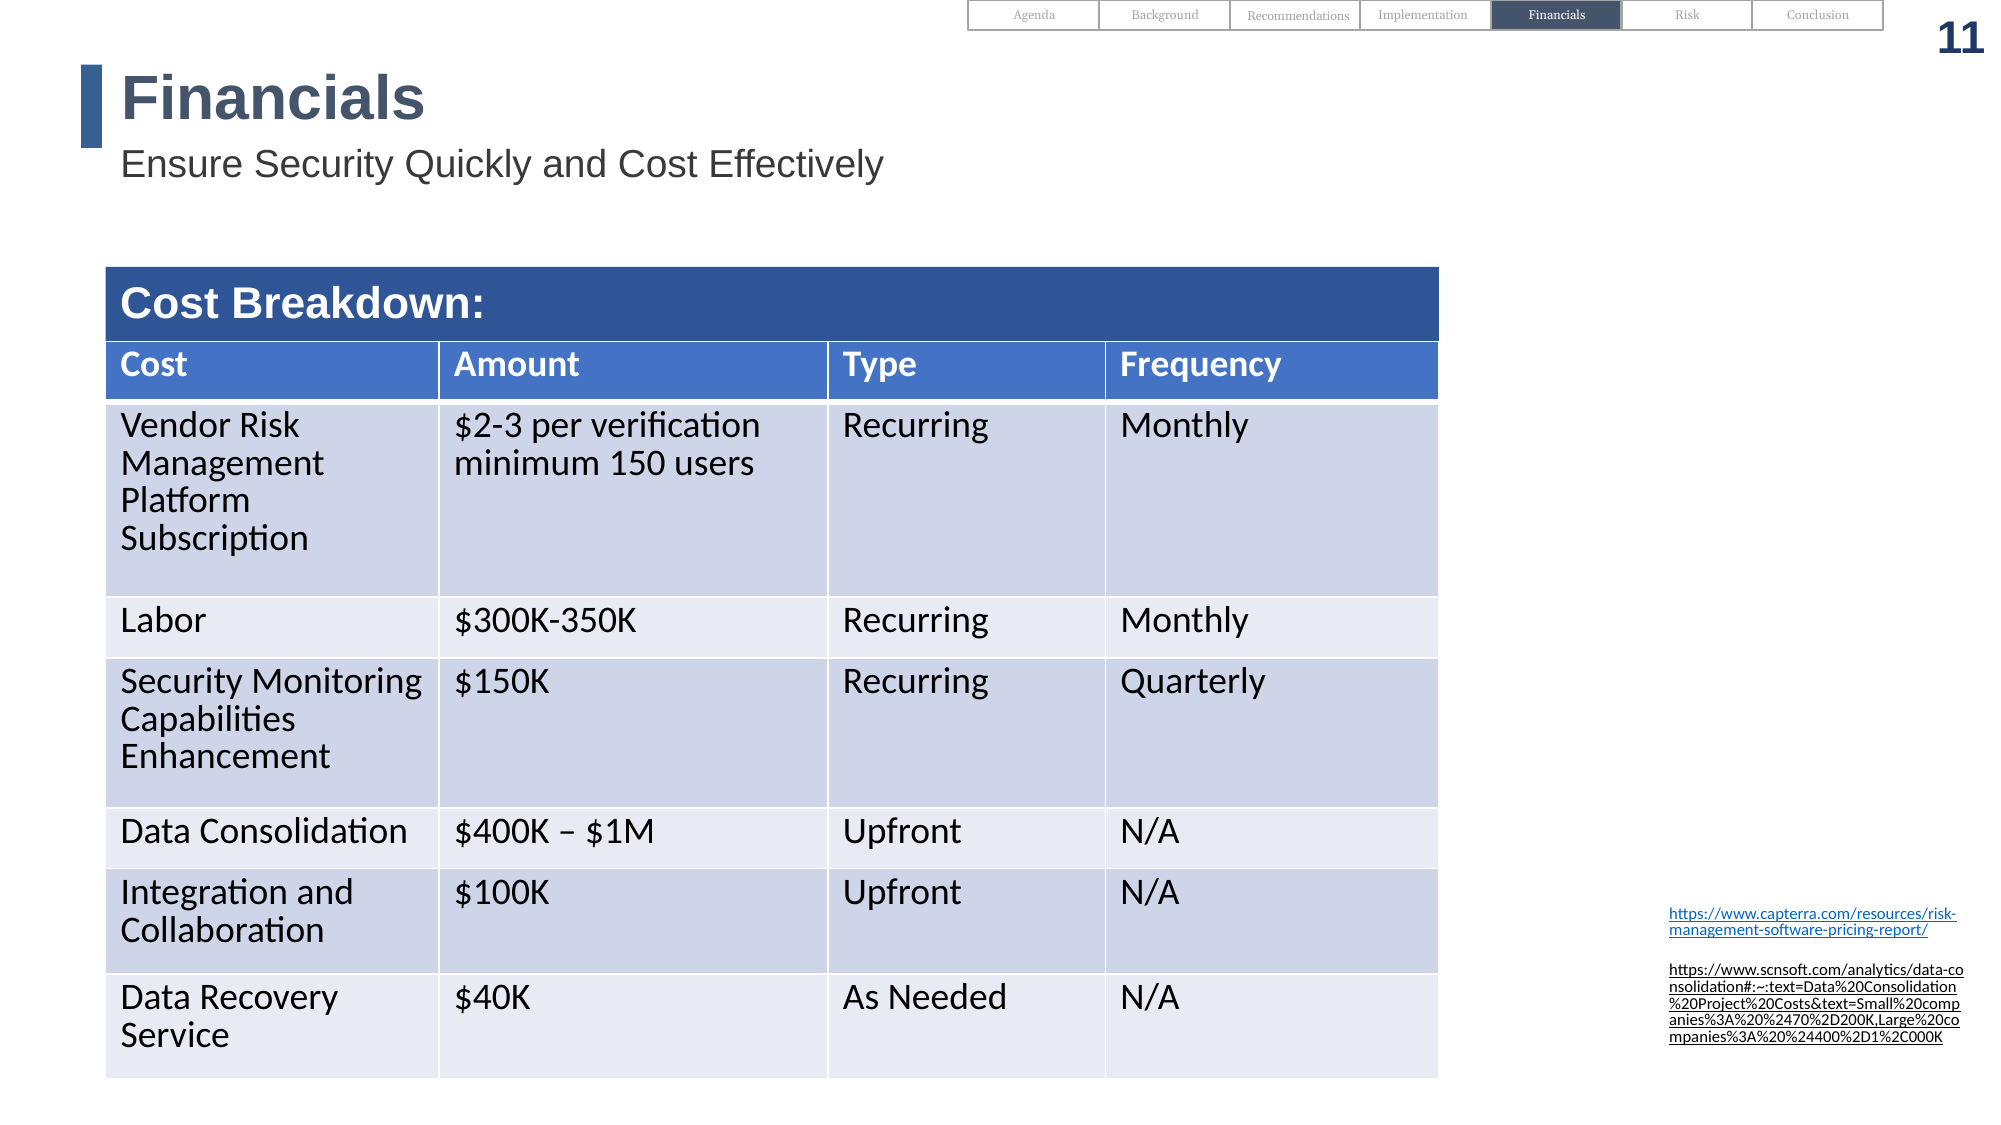

Recommendations

Implementation

Financials

Risk

Conclusion
11

Agenda

Background
Financials

Ensure Security Quickly and Cost Effectively
Cost Breakdown:
| Cost | Amount | Type | Frequency |
| --- | --- | --- | --- |
| Vendor Risk Management Platform Subscription | $2-3 per verification minimum 150 users | Recurring | Monthly |
| Labor | $300K-350K | Recurring | Monthly |
| Security Monitoring Capabilities Enhancement | $150K | Recurring | Quarterly |
| Data Consolidation | $400K – $1M | Upfront | N/A |
| Integration and Collaboration | $100K | Upfront | N/A |
| Data Recovery Service | $40K | As Needed | N/A |
https://www.capterra.com/resources/risk-management-software-pricing-report/

https://www.scnsoft.com/analytics/data-consolidation#:~:text=Data%20Consolidation%20Project%20Costs&text=Small%20companies%3A%20%2470%2D200K,Large%20companies%3A%20%24400%2D1%2C000K